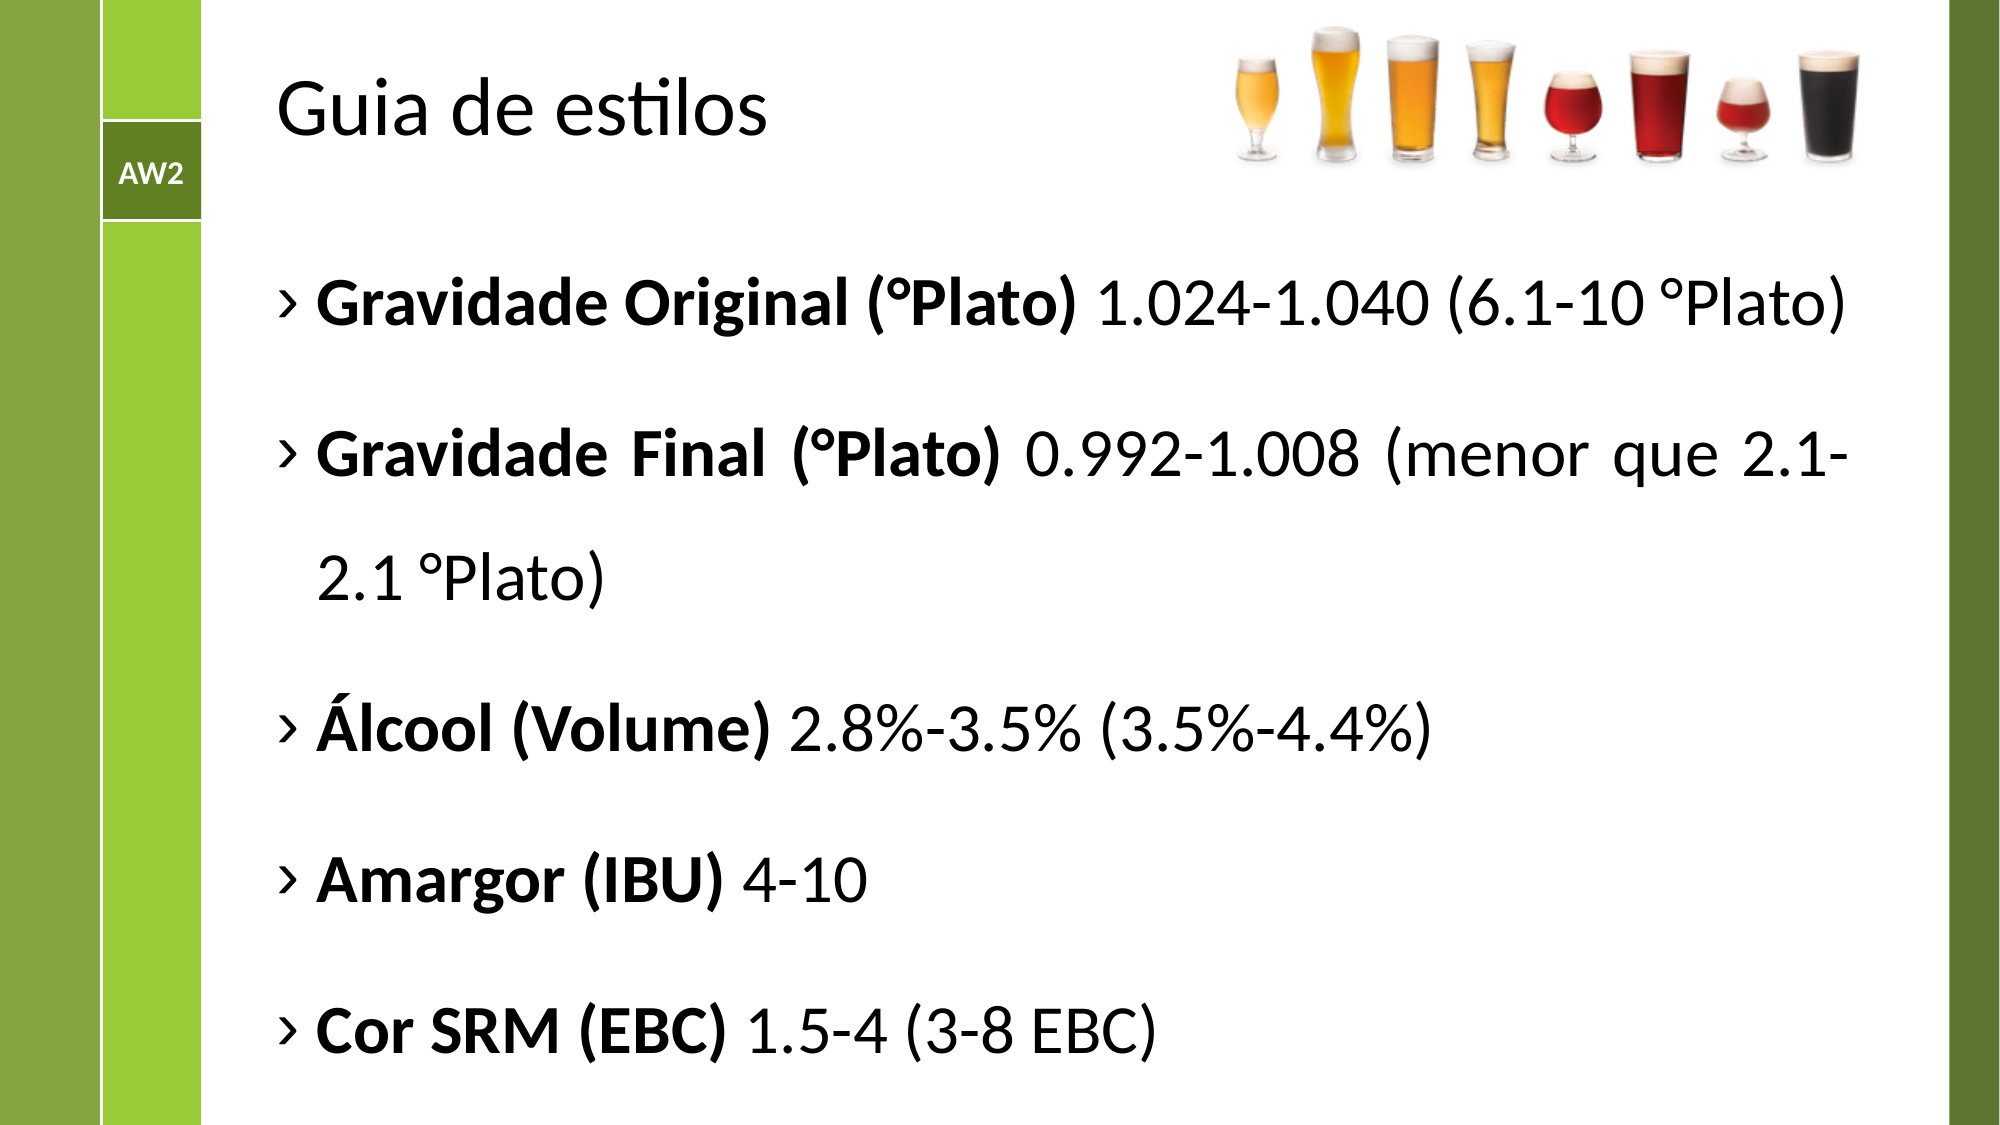

# Guia de estilos
Gravidade Original (°Plato) 1.024-1.040 (6.1-10 °Plato)
Gravidade Final (°Plato) 0.992-1.008 (menor que 2.1-2.1 °Plato)
Álcool (Volume) 2.8%-3.5% (3.5%-4.4%)
Amargor (IBU) 4-10
Cor SRM (EBC) 1.5-4 (3-8 EBC)